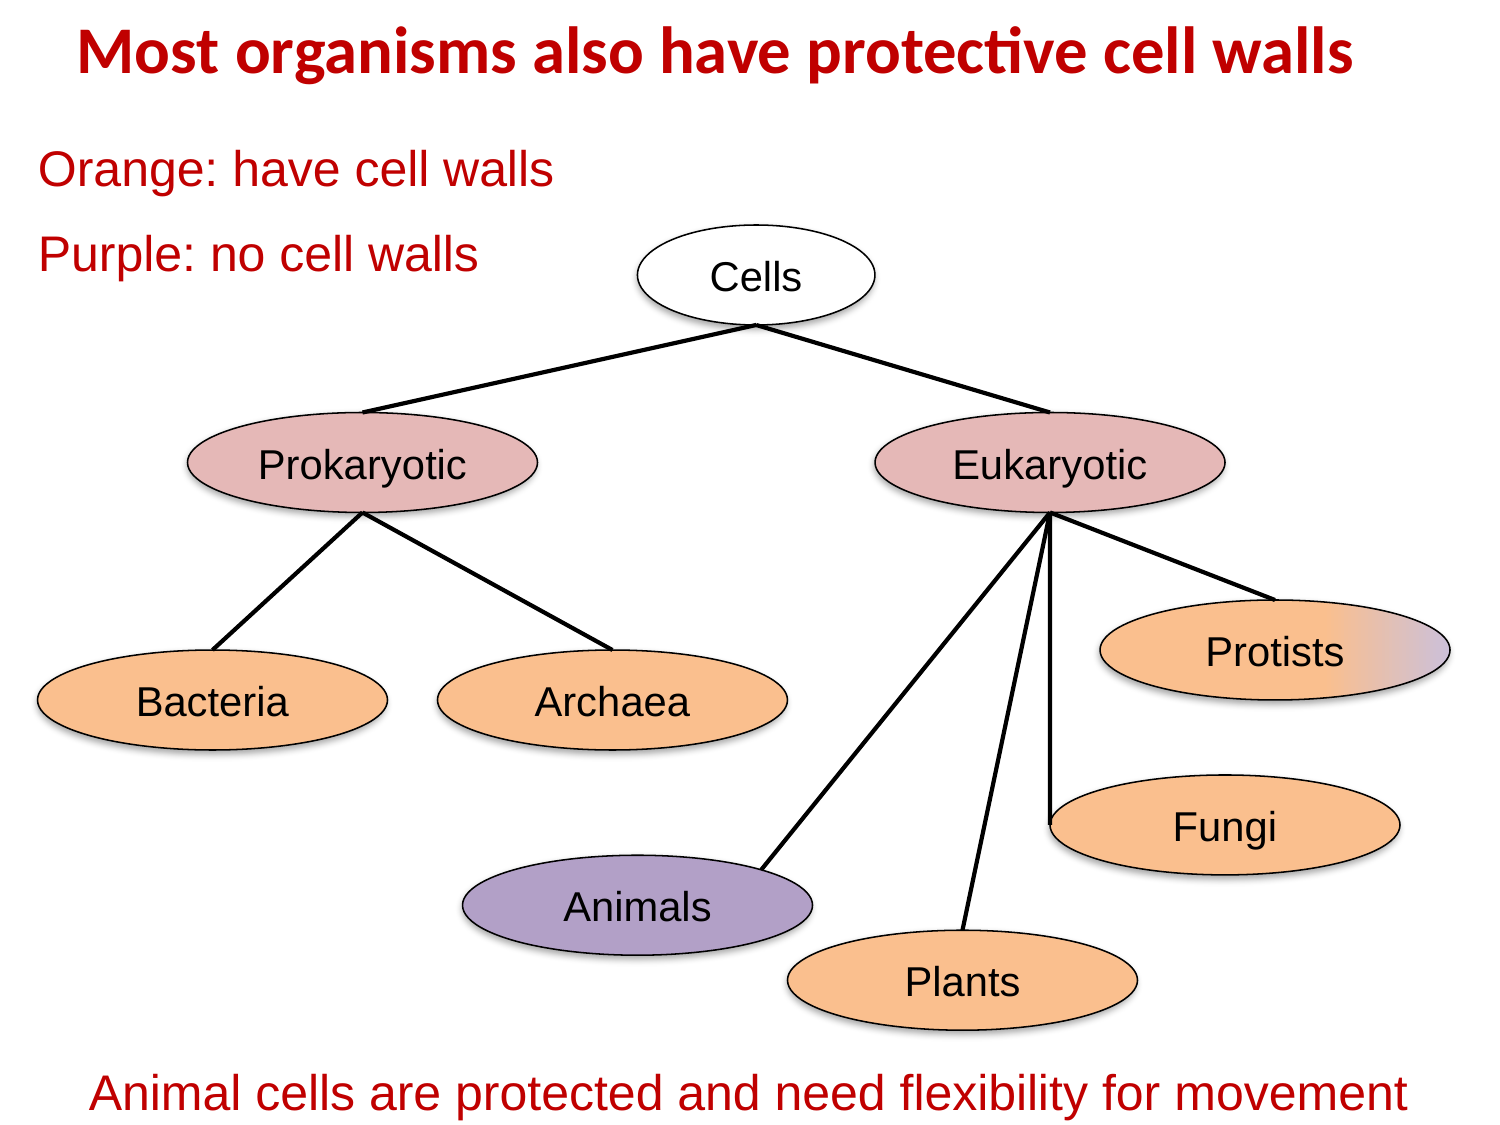

# Most organisms also have protective cell walls
Orange: have cell walls
Purple: no cell walls
Cells
Prokaryotic
Eukaryotic
Protists
Bacteria
Archaea
Fungi
Animals
Plants
Animal cells are protected and need flexibility for movement